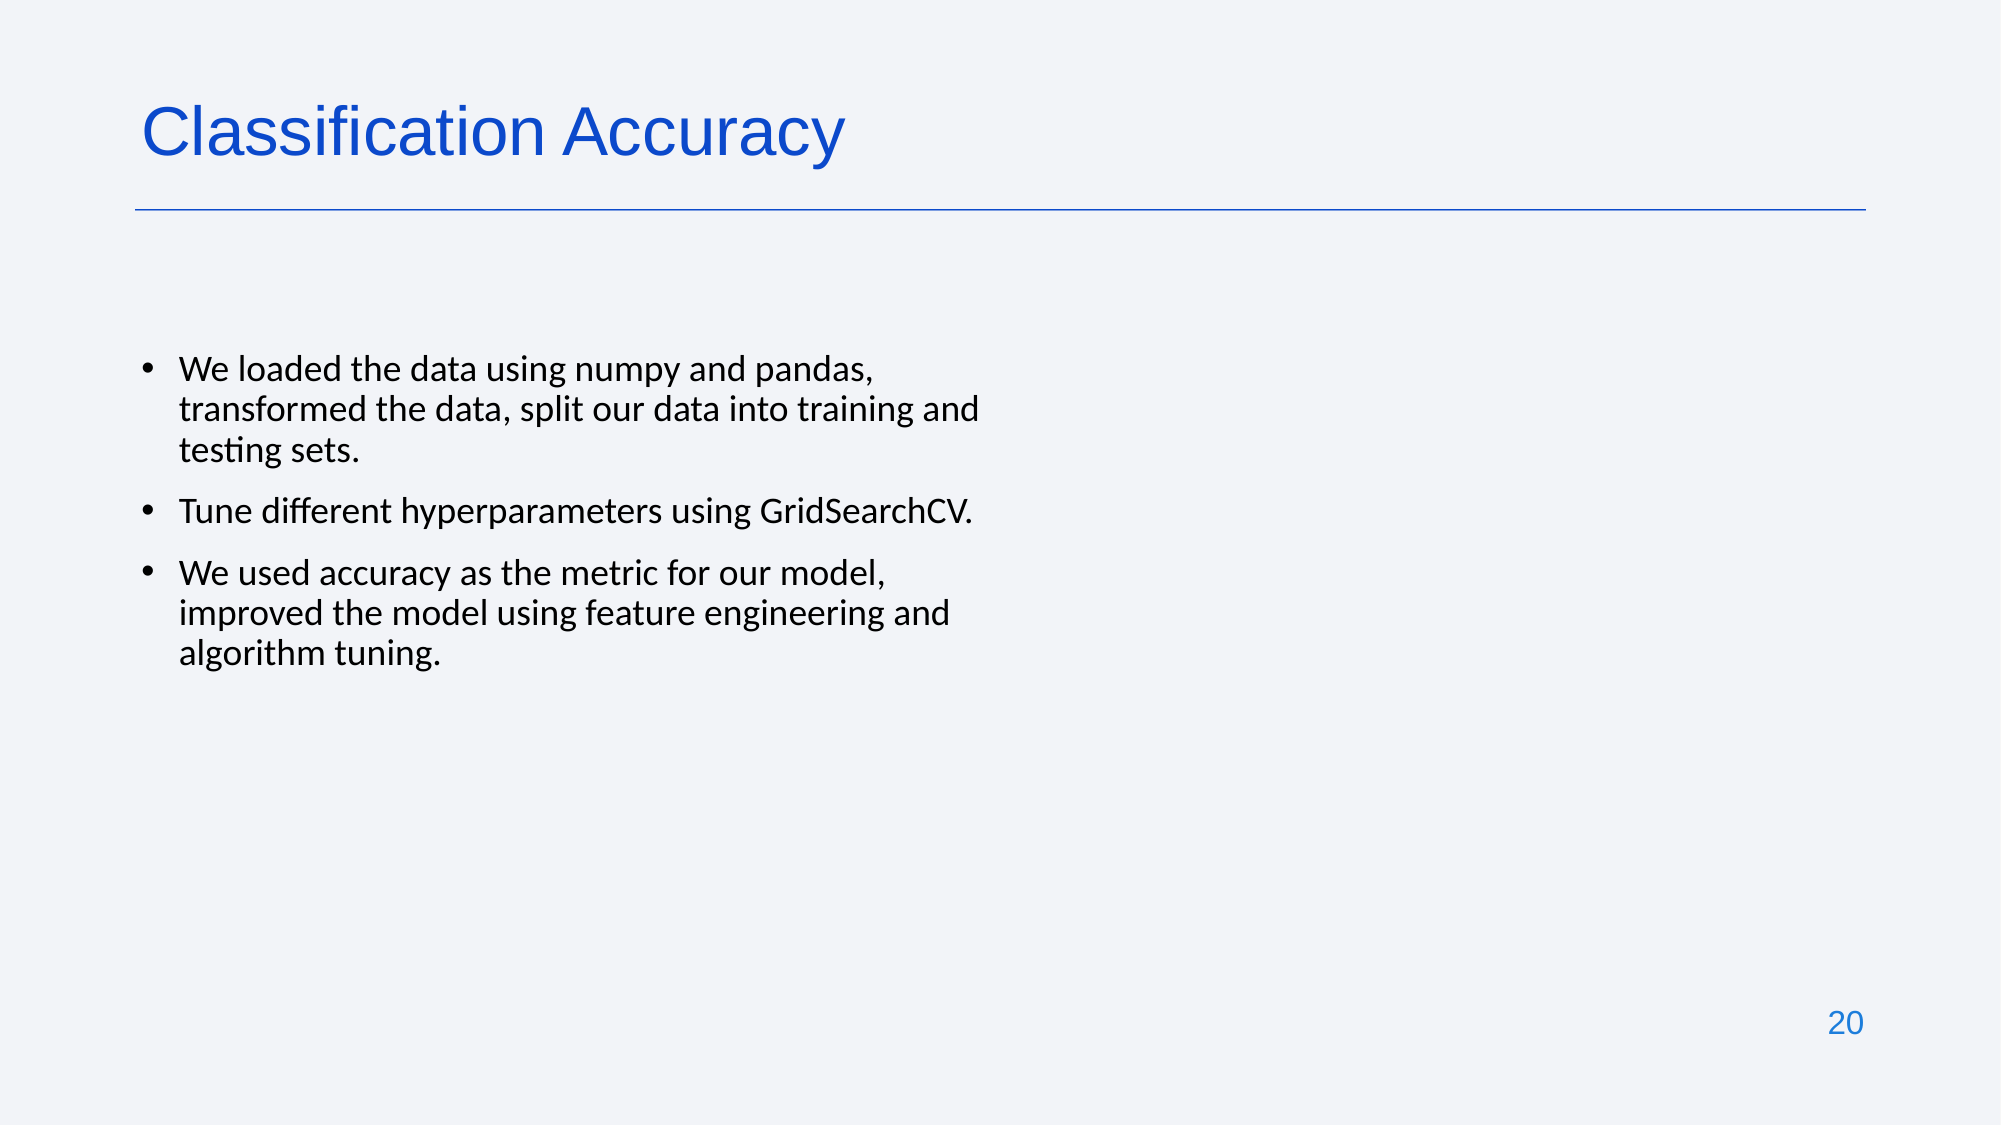

Classification Accuracy
We loaded the data using numpy and pandas, transformed the data, split our data into training and testing sets.
Tune different hyperparameters using GridSearchCV.
We used accuracy as the metric for our model, improved the model using feature engineering and algorithm tuning.
20